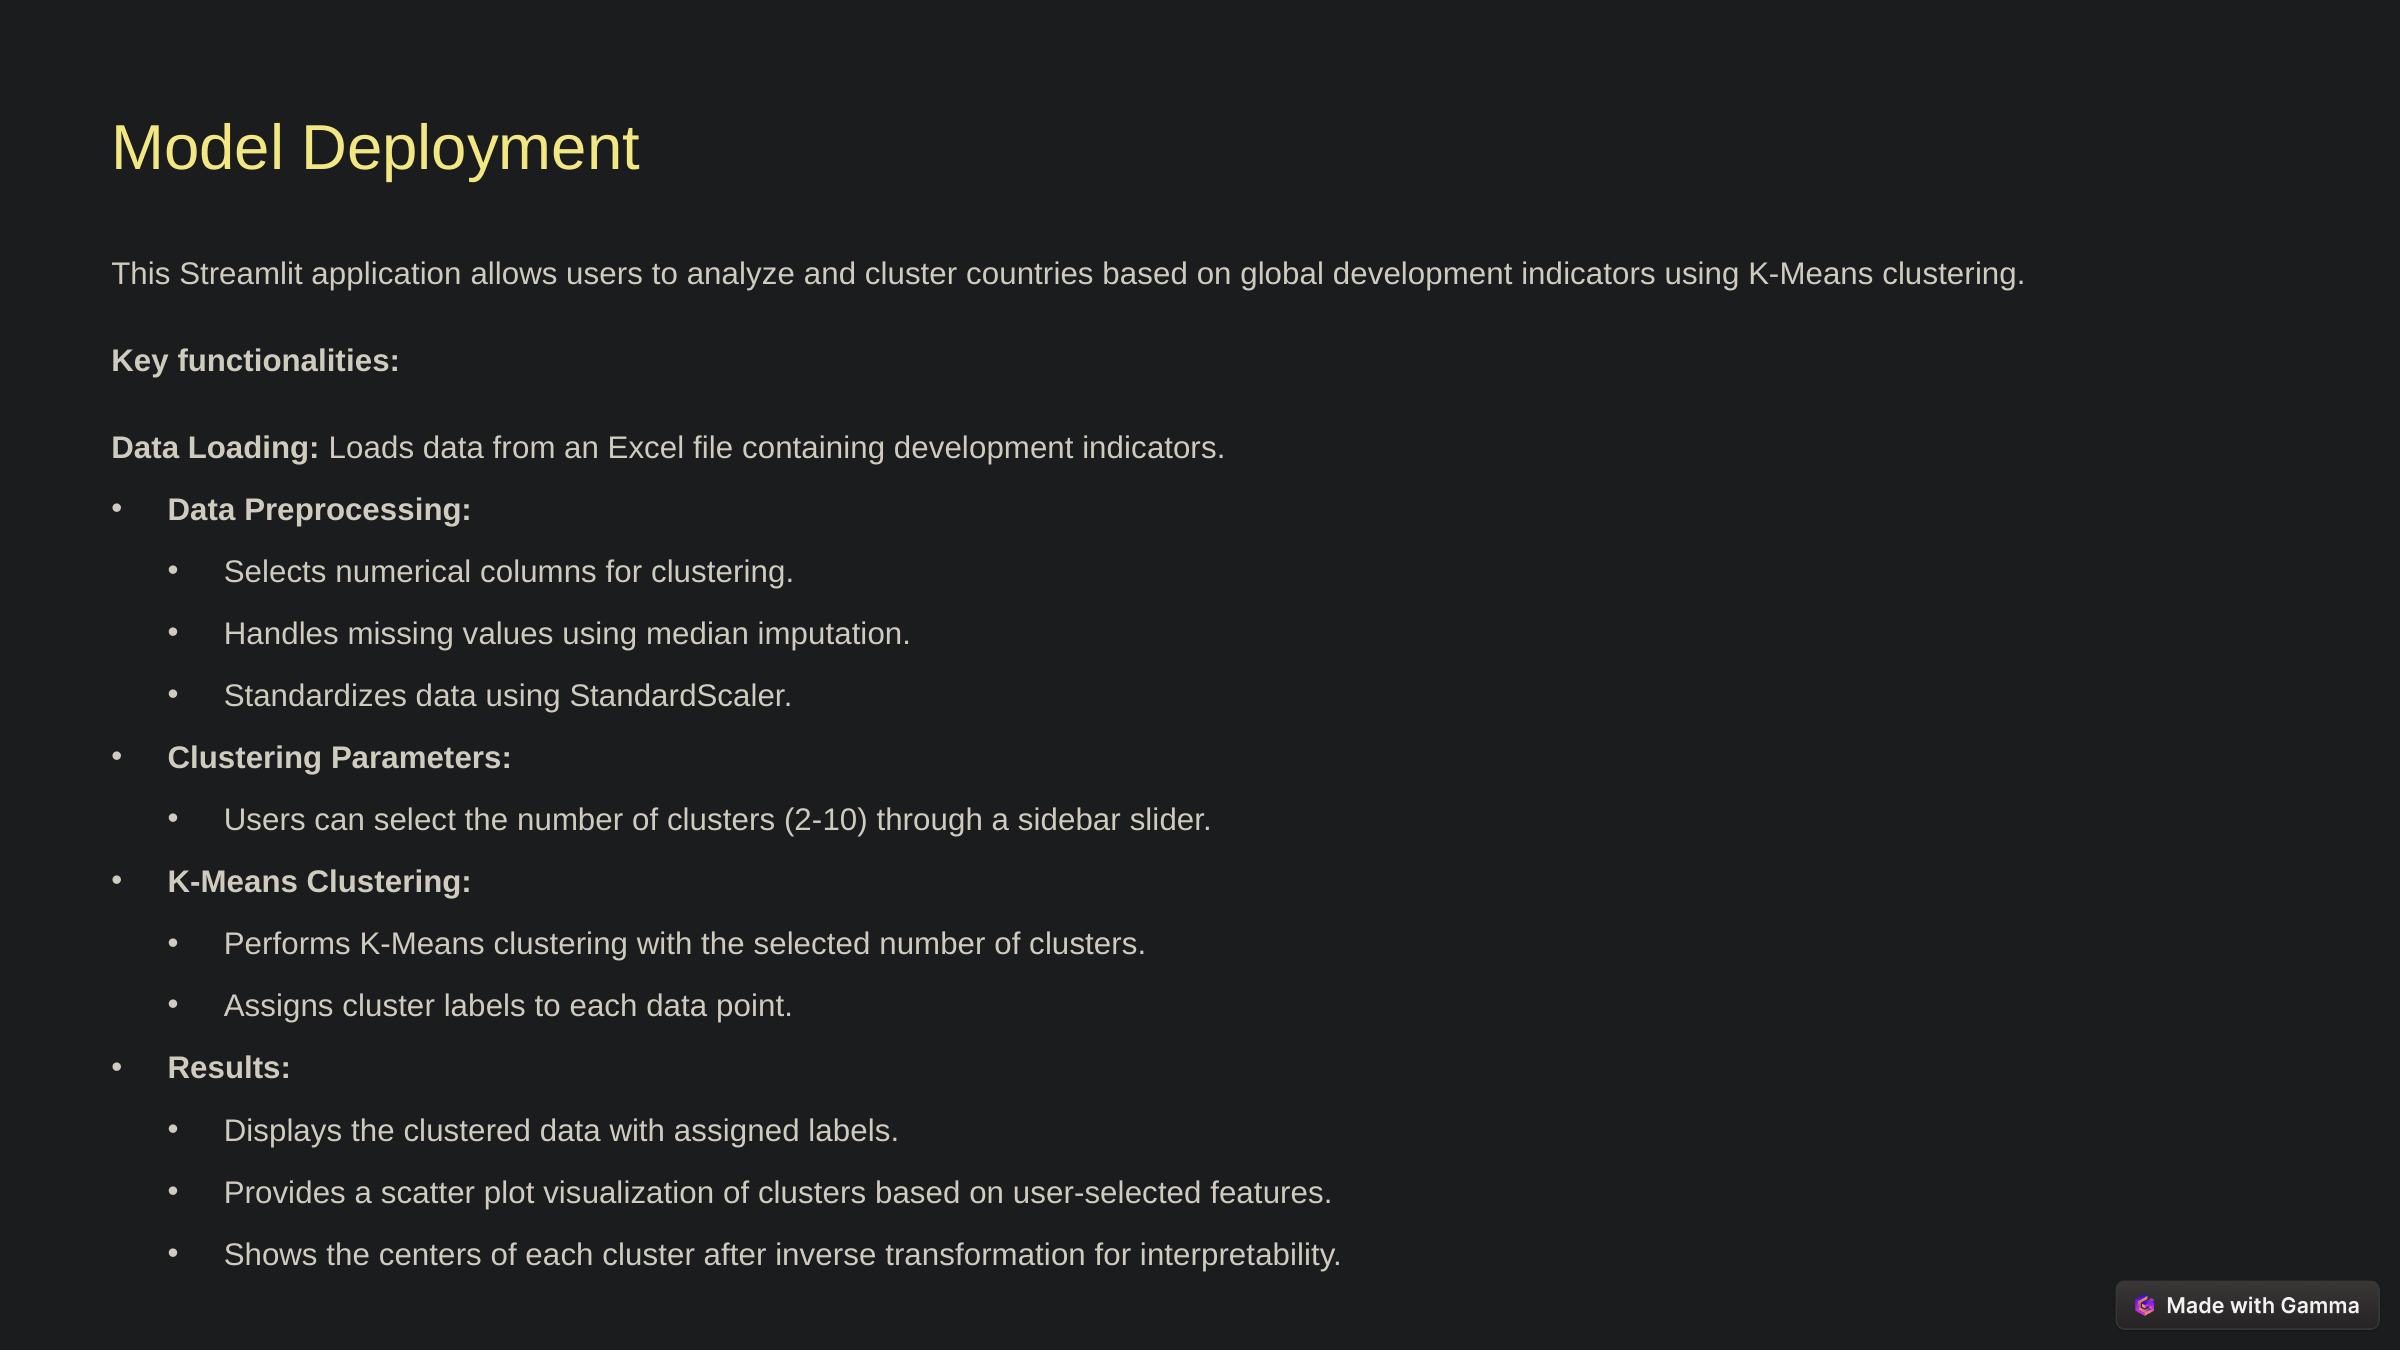

Model Deployment
This Streamlit application allows users to analyze and cluster countries based on global development indicators using K-Means clustering.
Key functionalities:
Data Loading: Loads data from an Excel file containing development indicators.
Data Preprocessing:
Selects numerical columns for clustering.
Handles missing values using median imputation.
Standardizes data using StandardScaler.
Clustering Parameters:
Users can select the number of clusters (2-10) through a sidebar slider.
K-Means Clustering:
Performs K-Means clustering with the selected number of clusters.
Assigns cluster labels to each data point.
Results:
Displays the clustered data with assigned labels.
Provides a scatter plot visualization of clusters based on user-selected features.
Shows the centers of each cluster after inverse transformation for interpretability.